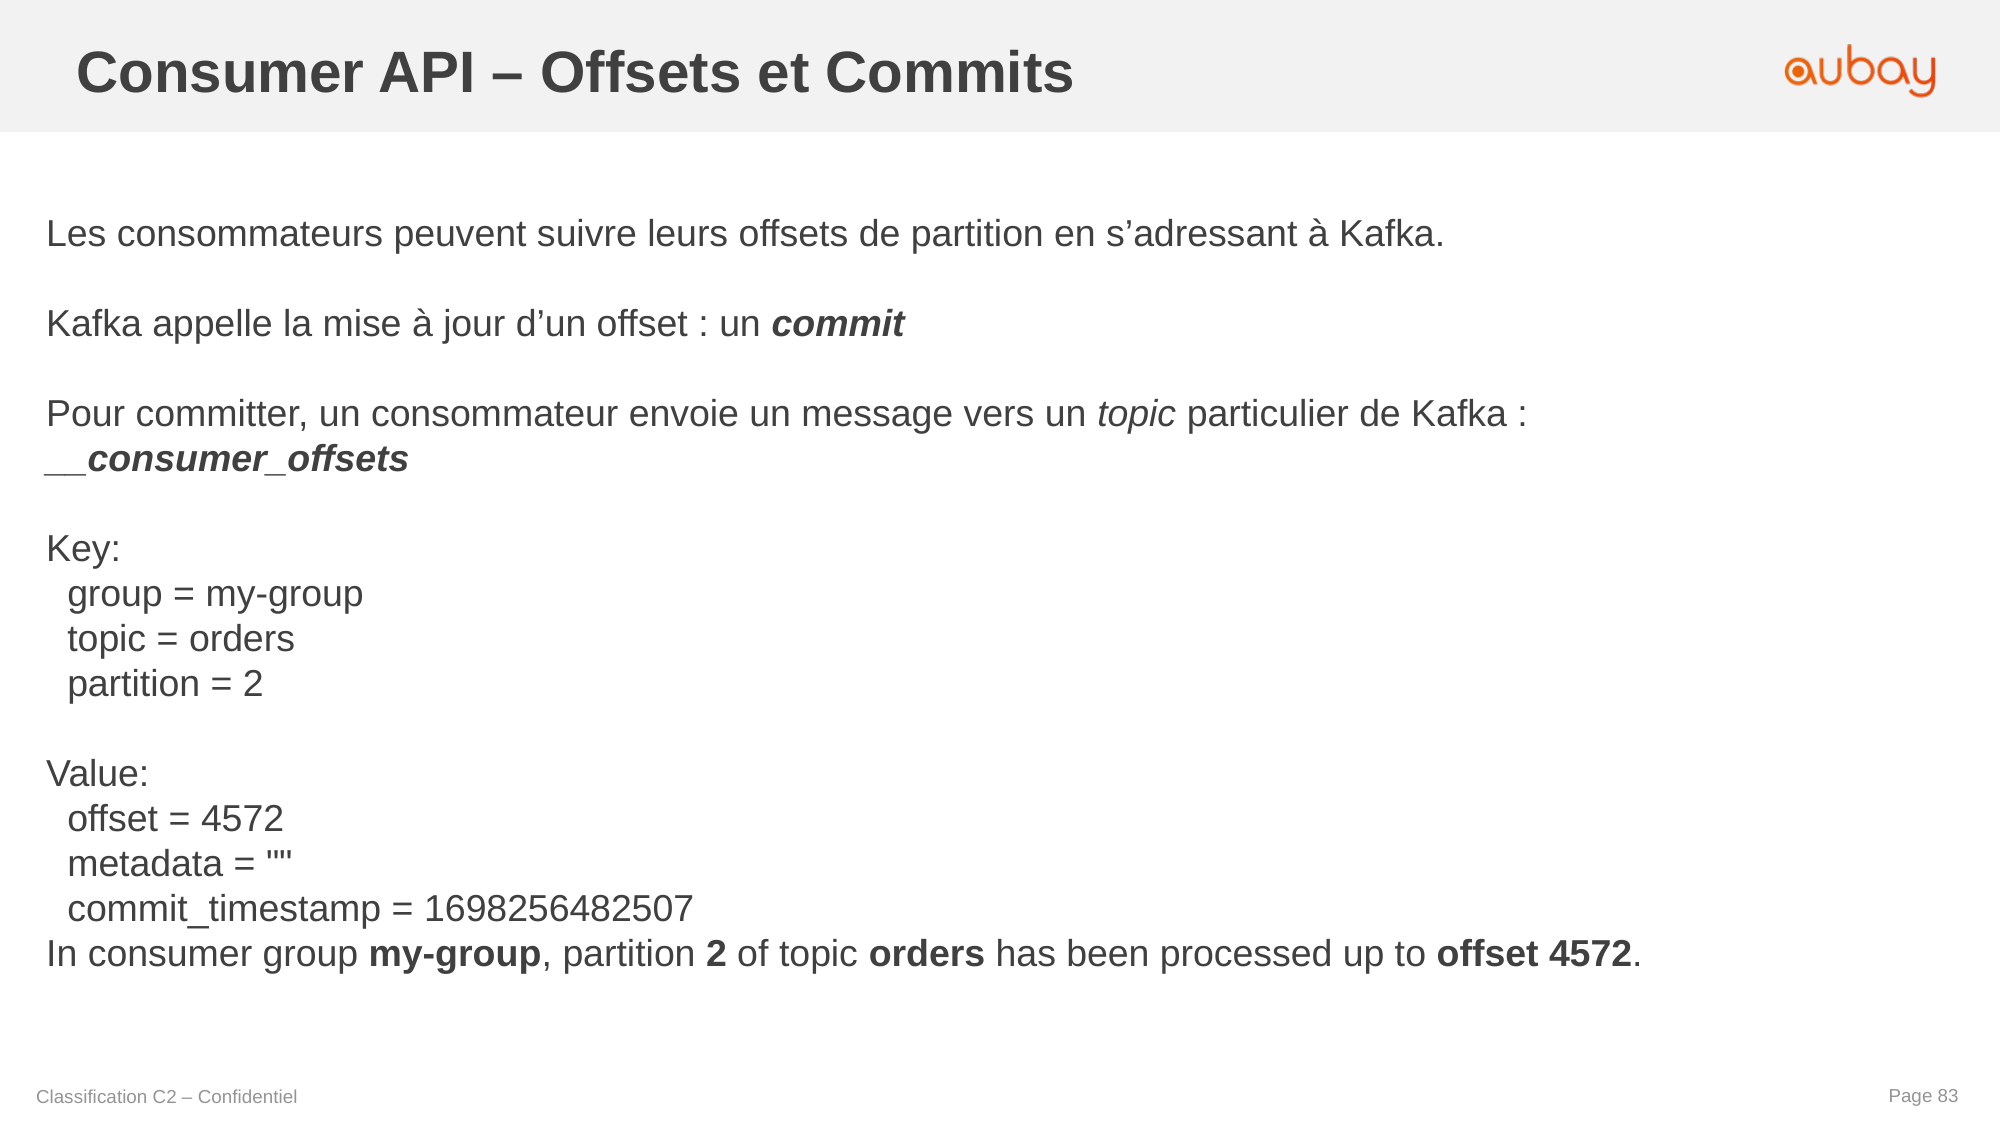

Consumer API – Offsets et Commits

Les consommateurs peuvent suivre leurs offsets de partition en s’adressant à Kafka.

Kafka appelle la mise à jour d’un offset : un commit

Pour committer, un consommateur envoie un message vers un topic particulier de Kafka : __consumer_offsets

Key:
  group = my-group
  topic = orders
  partition = 2

Value:
  offset = 4572
  metadata = ""
  commit_timestamp = 1698256482507
In consumer group my-group, partition 2 of topic orders has been processed up to offset 4572.